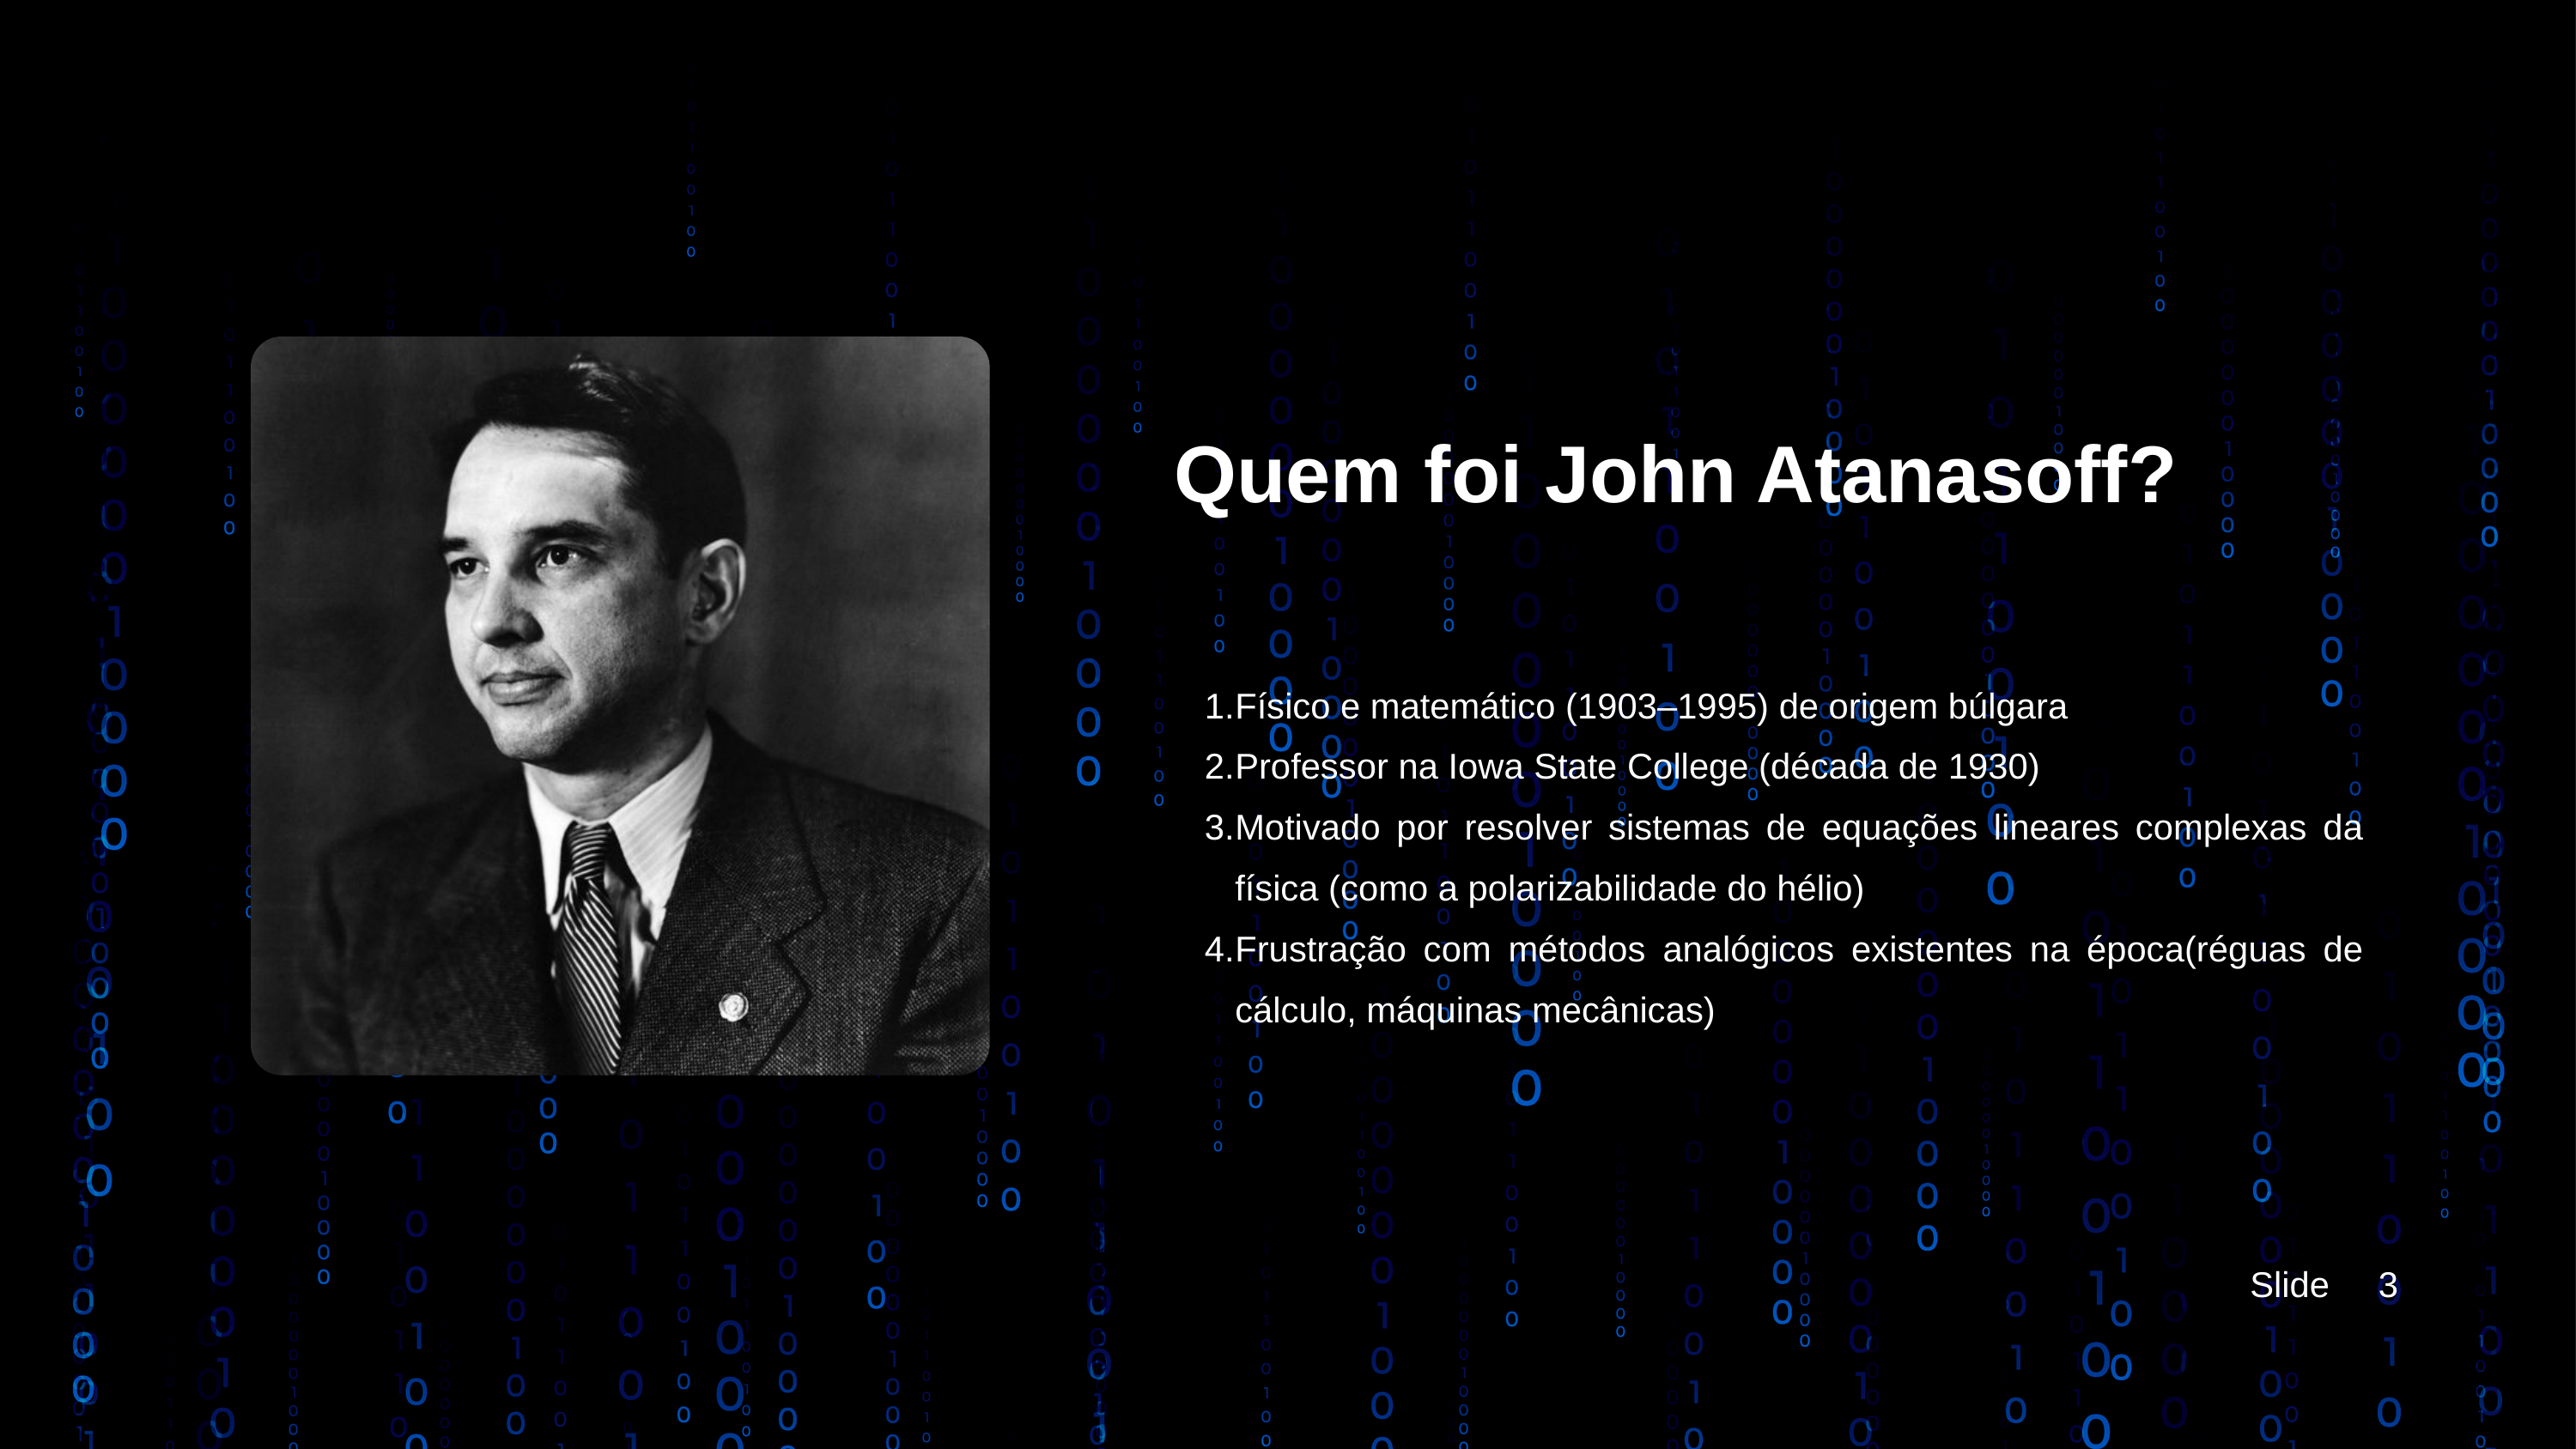

Quem foi John Atanasoff?

Físico e matemático (1903–1995) de origem búlgara
Professor na Iowa State College (década de 1930)
Motivado por resolver sistemas de equações lineares complexas da física (como a polarizabilidade do hélio)
Frustração com métodos analógicos existentes na época(réguas de cálculo, máquinas mecânicas)

Slide
3